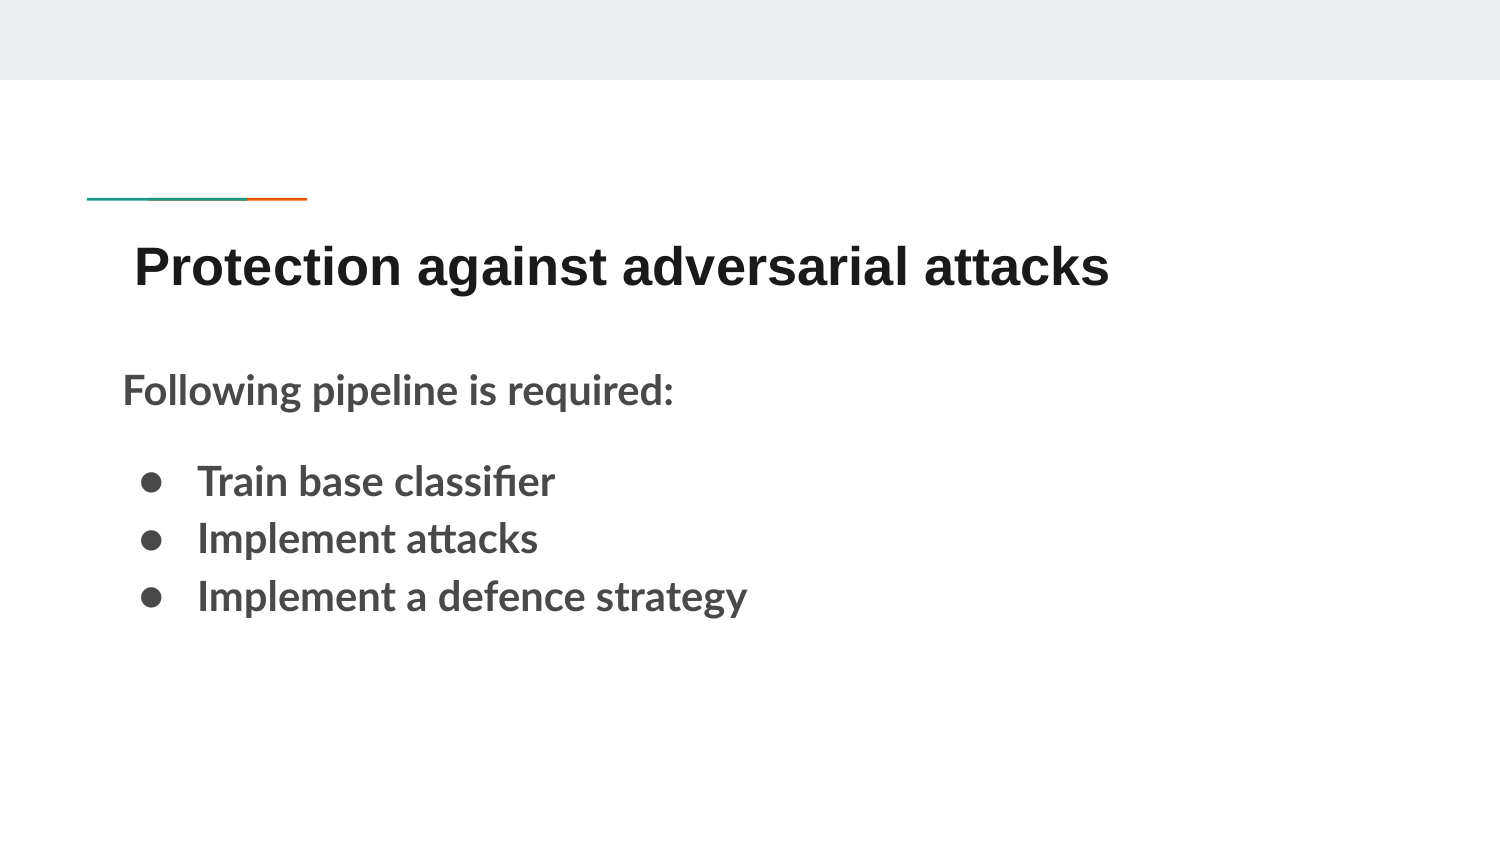

# Protection against adversarial attacks
Following pipeline is required:
Train base classifier
Implement attacks
Implement a defence strategy